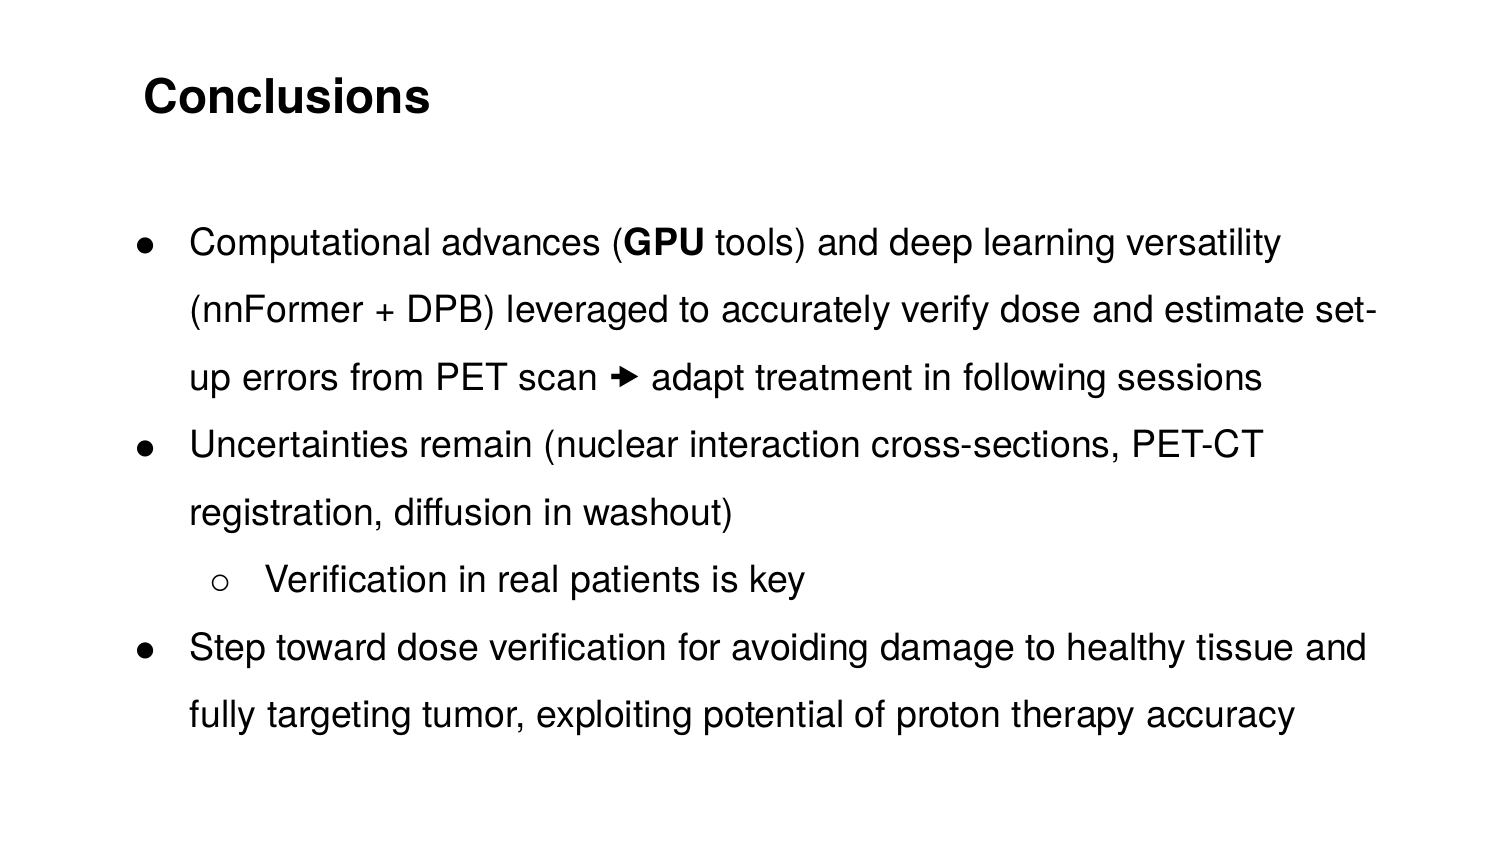

Conclusions
Computational advances (GPU tools) and deep learning versatility (nnFormer + DPB) leveraged to accurately verify dose and estimate set-up errors from PET scan 🠞 adapt treatment in following sessions
Uncertainties remain (nuclear interaction cross-sections, PET-CT registration, diffusion in washout)
Verification in real patients is key
Step toward dose verification for avoiding damage to healthy tissue and fully targeting tumor, exploiting potential of proton therapy accuracy